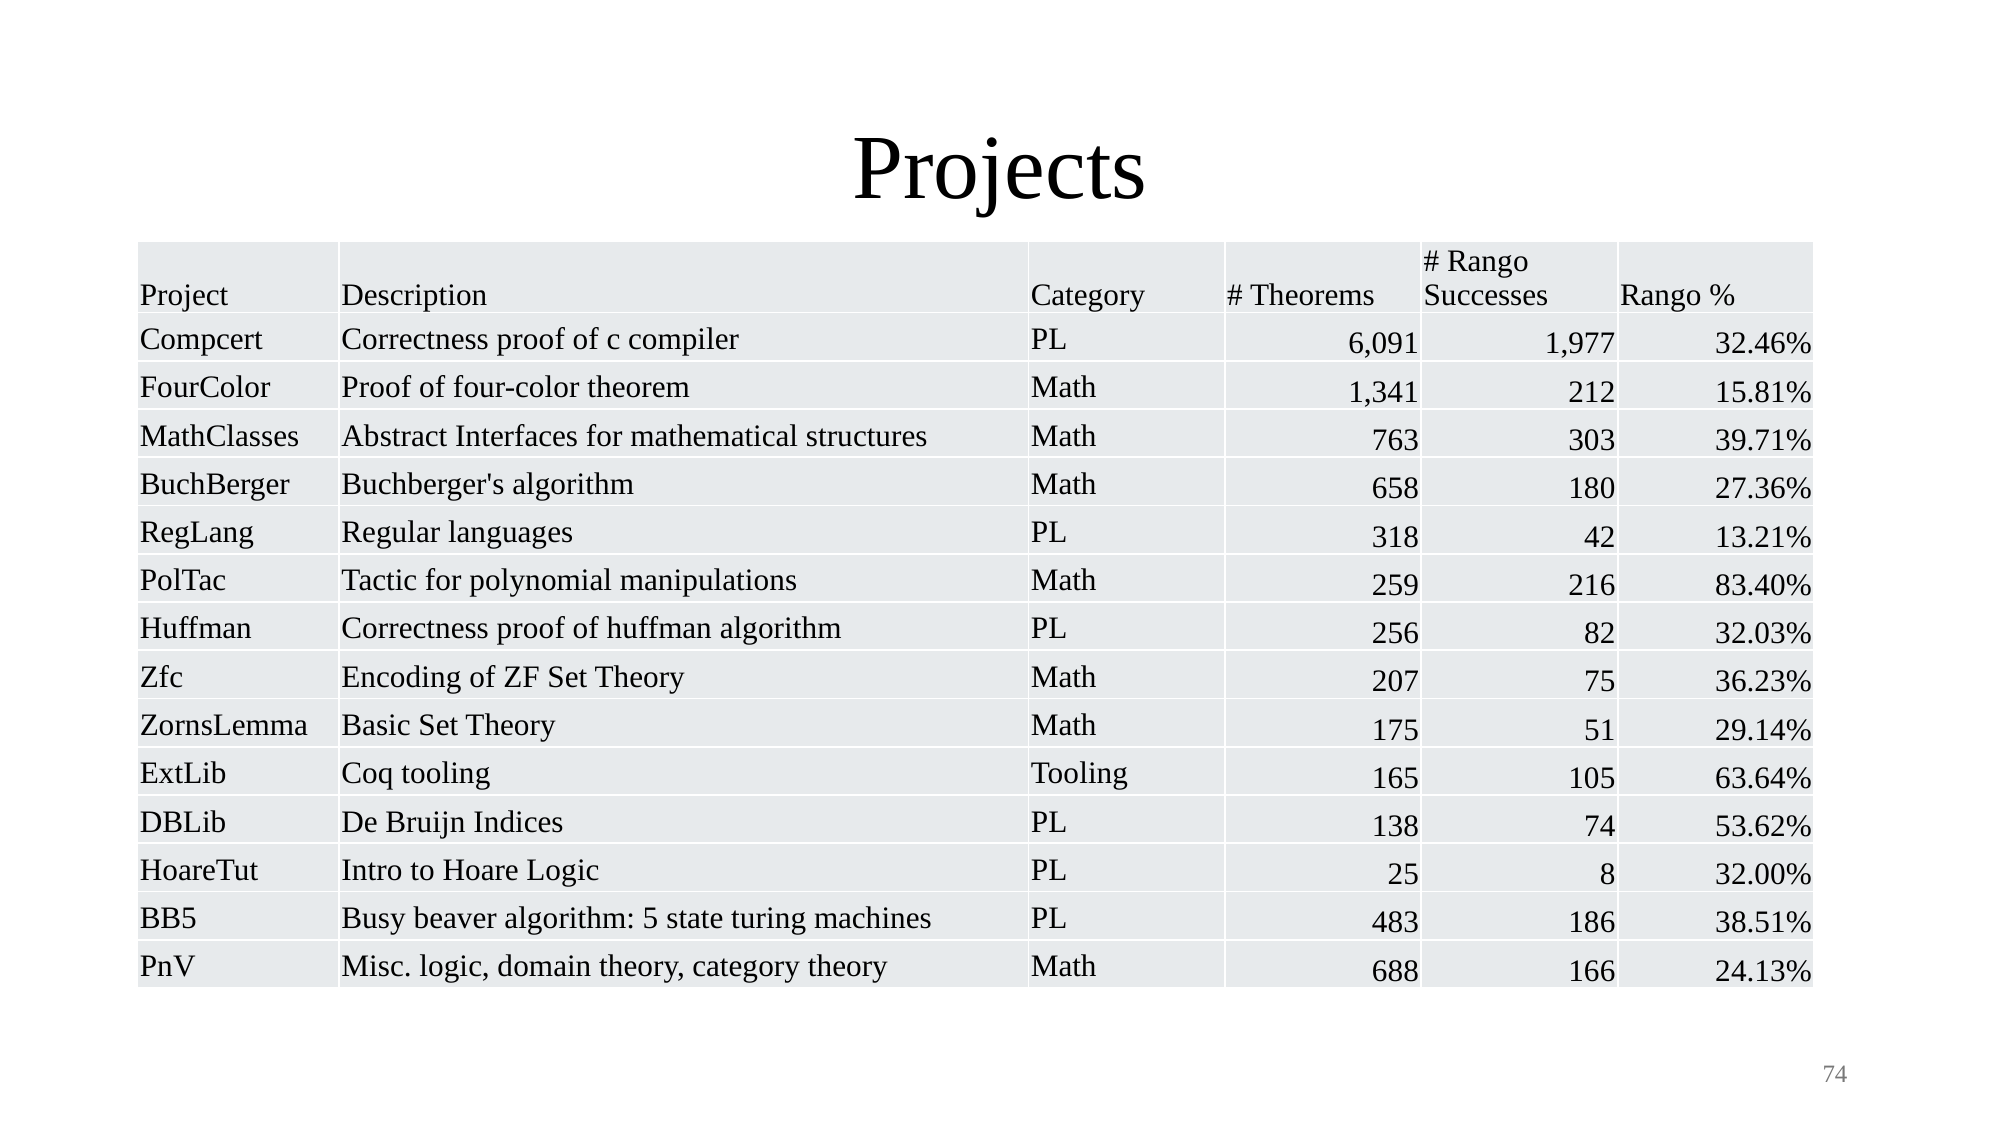

# Projects
| Project | Description | Category | # Theorems | # Rango Successes | Rango % |
| --- | --- | --- | --- | --- | --- |
| Compcert | Correctness proof of c compiler | PL | 6,091 | 1,977 | 32.46% |
| FourColor | Proof of four-color theorem | Math | 1,341 | 212 | 15.81% |
| MathClasses | Abstract Interfaces for mathematical structures | Math | 763 | 303 | 39.71% |
| BuchBerger | Buchberger's algorithm | Math | 658 | 180 | 27.36% |
| RegLang | Regular languages | PL | 318 | 42 | 13.21% |
| PolTac | Tactic for polynomial manipulations | Math | 259 | 216 | 83.40% |
| Huffman | Correctness proof of huffman algorithm | PL | 256 | 82 | 32.03% |
| Zfc | Encoding of ZF Set Theory | Math | 207 | 75 | 36.23% |
| ZornsLemma | Basic Set Theory | Math | 175 | 51 | 29.14% |
| ExtLib | Coq tooling | Tooling | 165 | 105 | 63.64% |
| DBLib | De Bruijn Indices | PL | 138 | 74 | 53.62% |
| HoareTut | Intro to Hoare Logic | PL | 25 | 8 | 32.00% |
| BB5 | Busy beaver algorithm: 5 state turing machines | PL | 483 | 186 | 38.51% |
| PnV | Misc. logic, domain theory, category theory | Math | 688 | 166 | 24.13% |
74